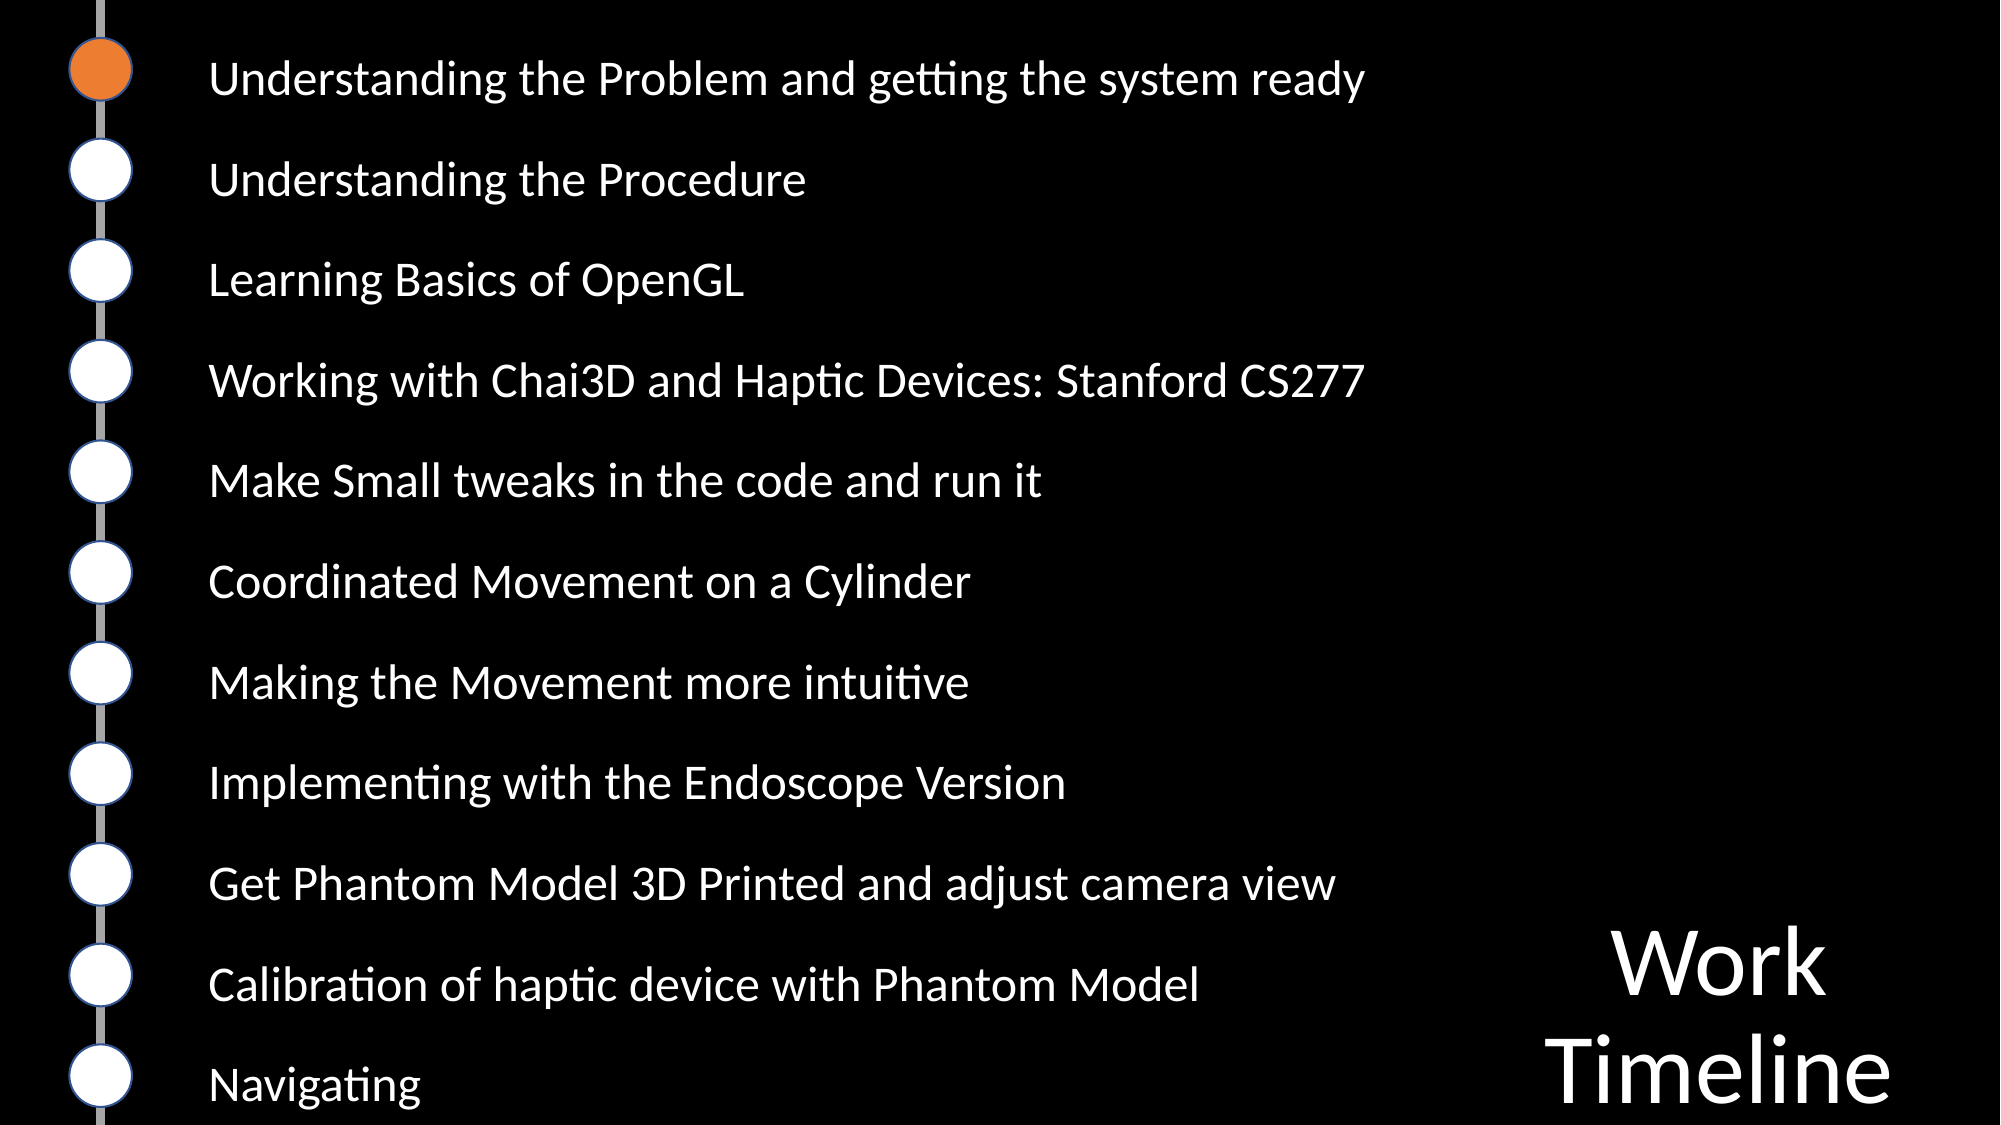

Understanding the Problem and getting the system ready

Understanding the Procedure

Learning Basics of OpenGL

Working with Chai3D and Haptic Devices: Stanford CS277

Make Small tweaks in the code and run it

Coordinated Movement on a Cylinder

Making the Movement more intuitive

Implementing with the Endoscope Version

Get Phantom Model 3D Printed and adjust camera view
# Work Timeline

Calibration of haptic device with Phantom Model

Navigating